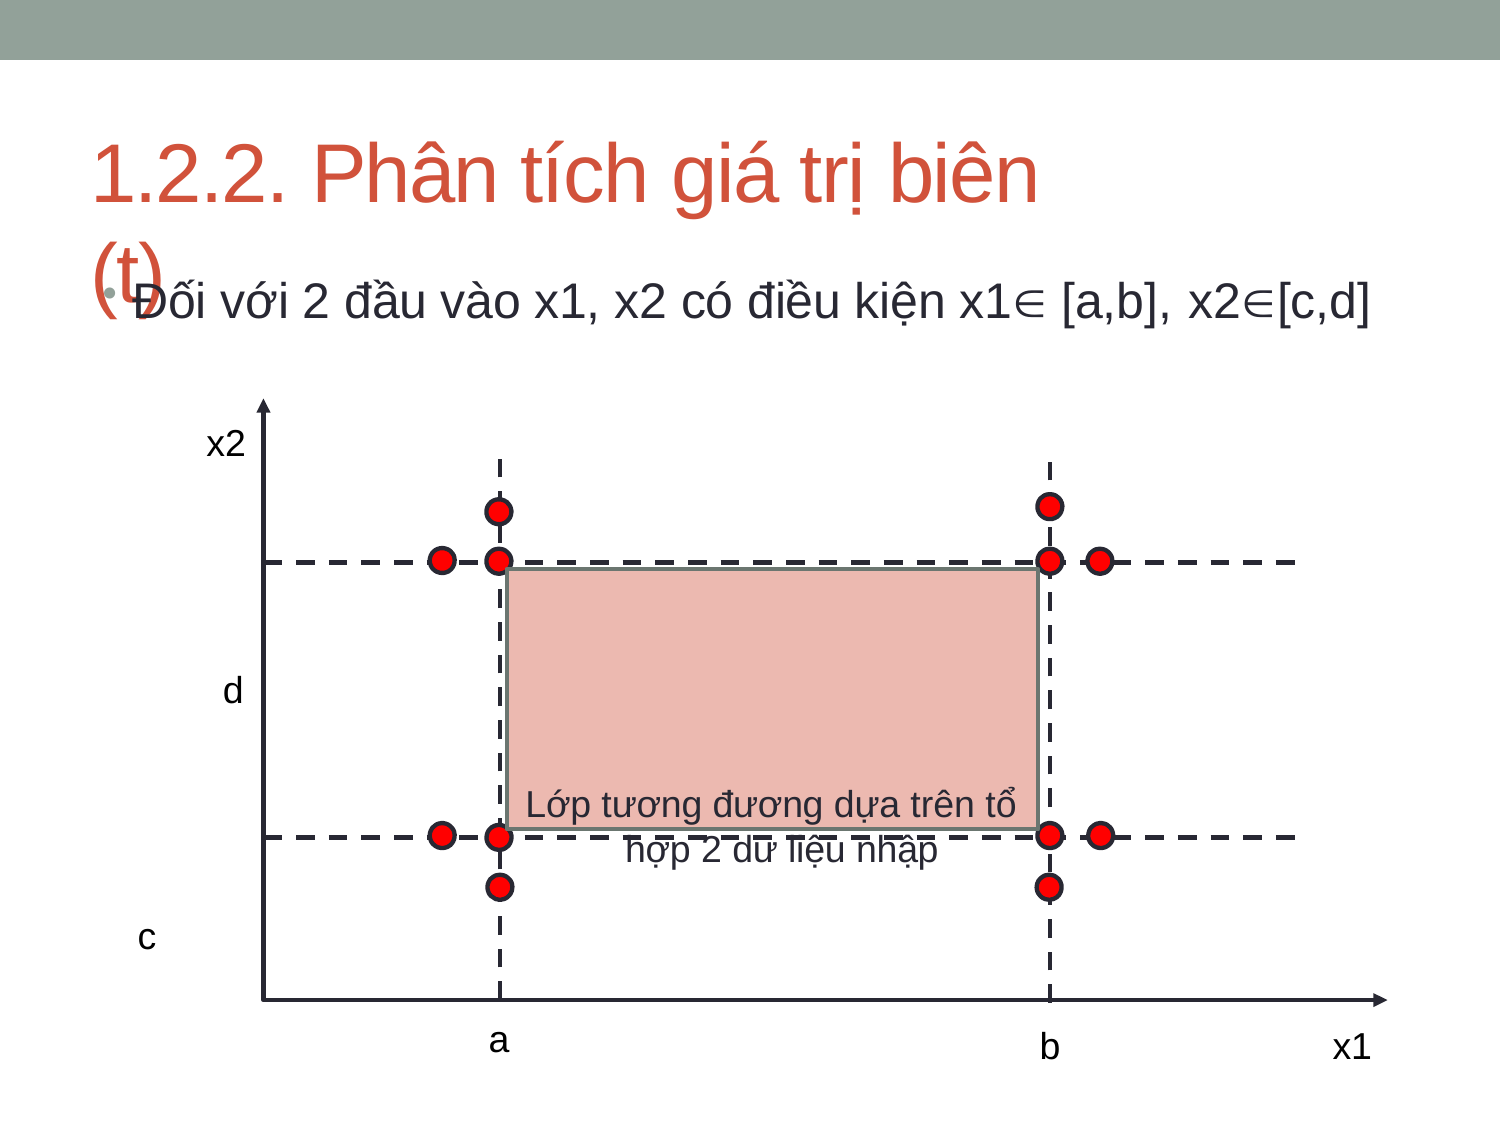

# 1.2.2. Phân tích giá trị biên (t)
Đối với 2 đầu vào x1, x2 có điều kiện x1∈ [a,b], x2∈[c,d]
x2  d

Lớp tương đương dựa trên tổ  hợp 2 dữ liệu nhập

c

a
b
x1